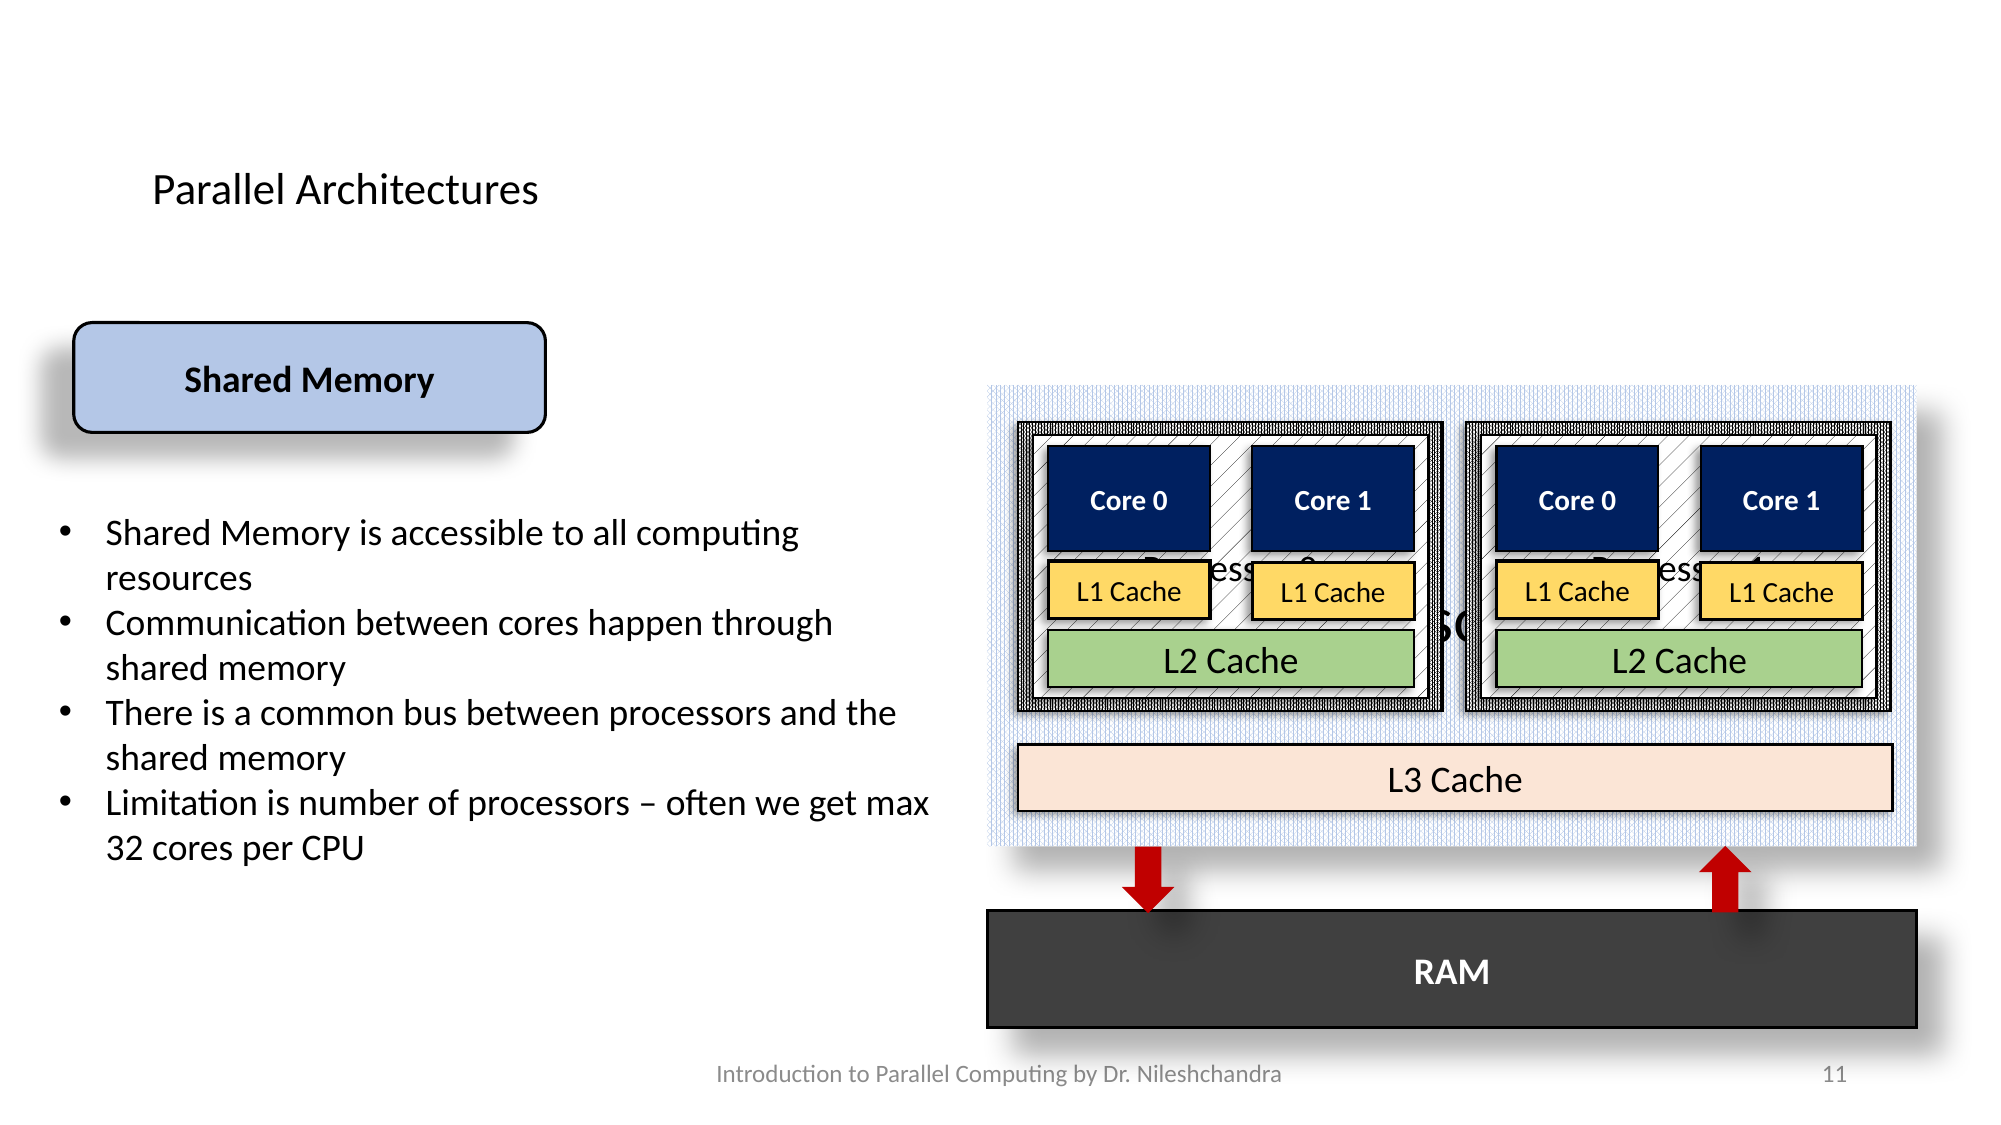

# Parallel Architectures
Shared Memory
Processor Bord
Processor Socket
Processor Socket
Processor 0
Processor 1
Core 0
Core 1
Core 0
Core 1
Shared Memory is accessible to all computing resources
Communication between cores happen through shared memory
There is a common bus between processors and the shared memory
Limitation is number of processors – often we get max 32 cores per CPU
L1 Cache
L1 Cache
L1 Cache
L1 Cache
L2 Cache
L2 Cache
L3 Cache

RAM
Introduction to Parallel Computing by Dr. Nileshchandra
11